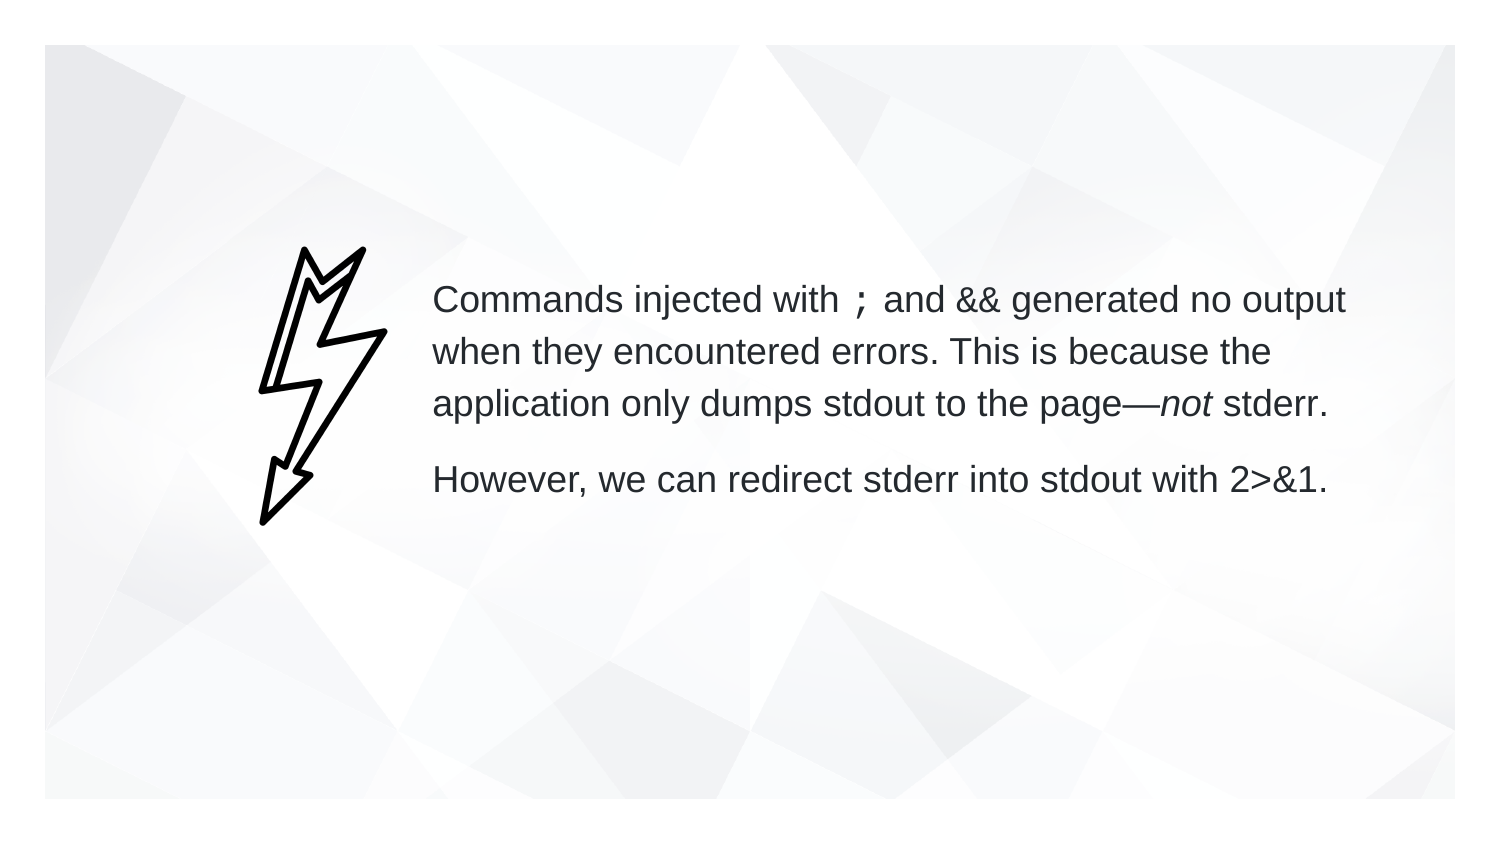

# Commands injected with ; and && generated no output when they encountered errors. This is because the application only dumps stdout to the page—not stderr.
However, we can redirect stderr into stdout with 2>&1.